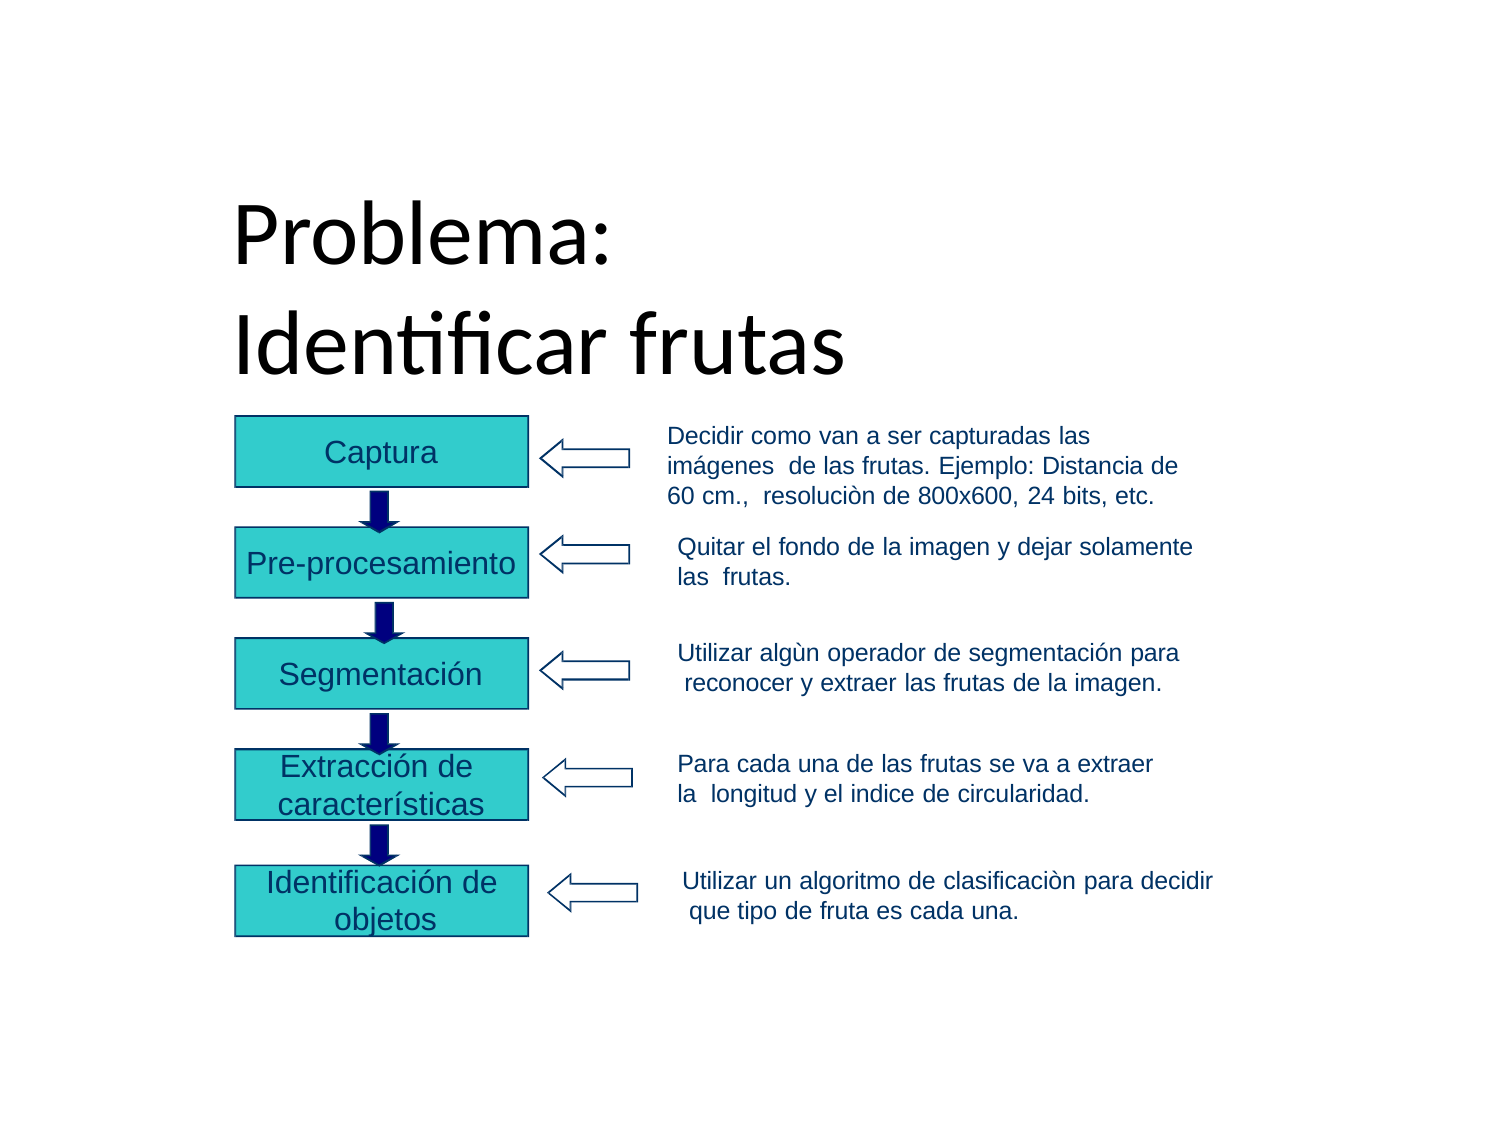

# Problema: Identificar frutas

Captura
Decidir como van a ser capturadas las imágenes  de las frutas. Ejemplo: Distancia de 60 cm.,  resoluciòn de 800x600, 24 bits, etc.
Quitar el fondo de la imagen y dejar solamente las  frutas.

Pre-procesamiento
Utilizar algùn operador de segmentación para  reconocer y extraer las frutas de la imagen.

Segmentación
Extracción de  características
Para cada una de las frutas se va a extraer la  longitud y el indice de circularidad.

Utilizar un algoritmo de clasificaciòn para decidir  que tipo de fruta es cada una.

Identificación de
objetos